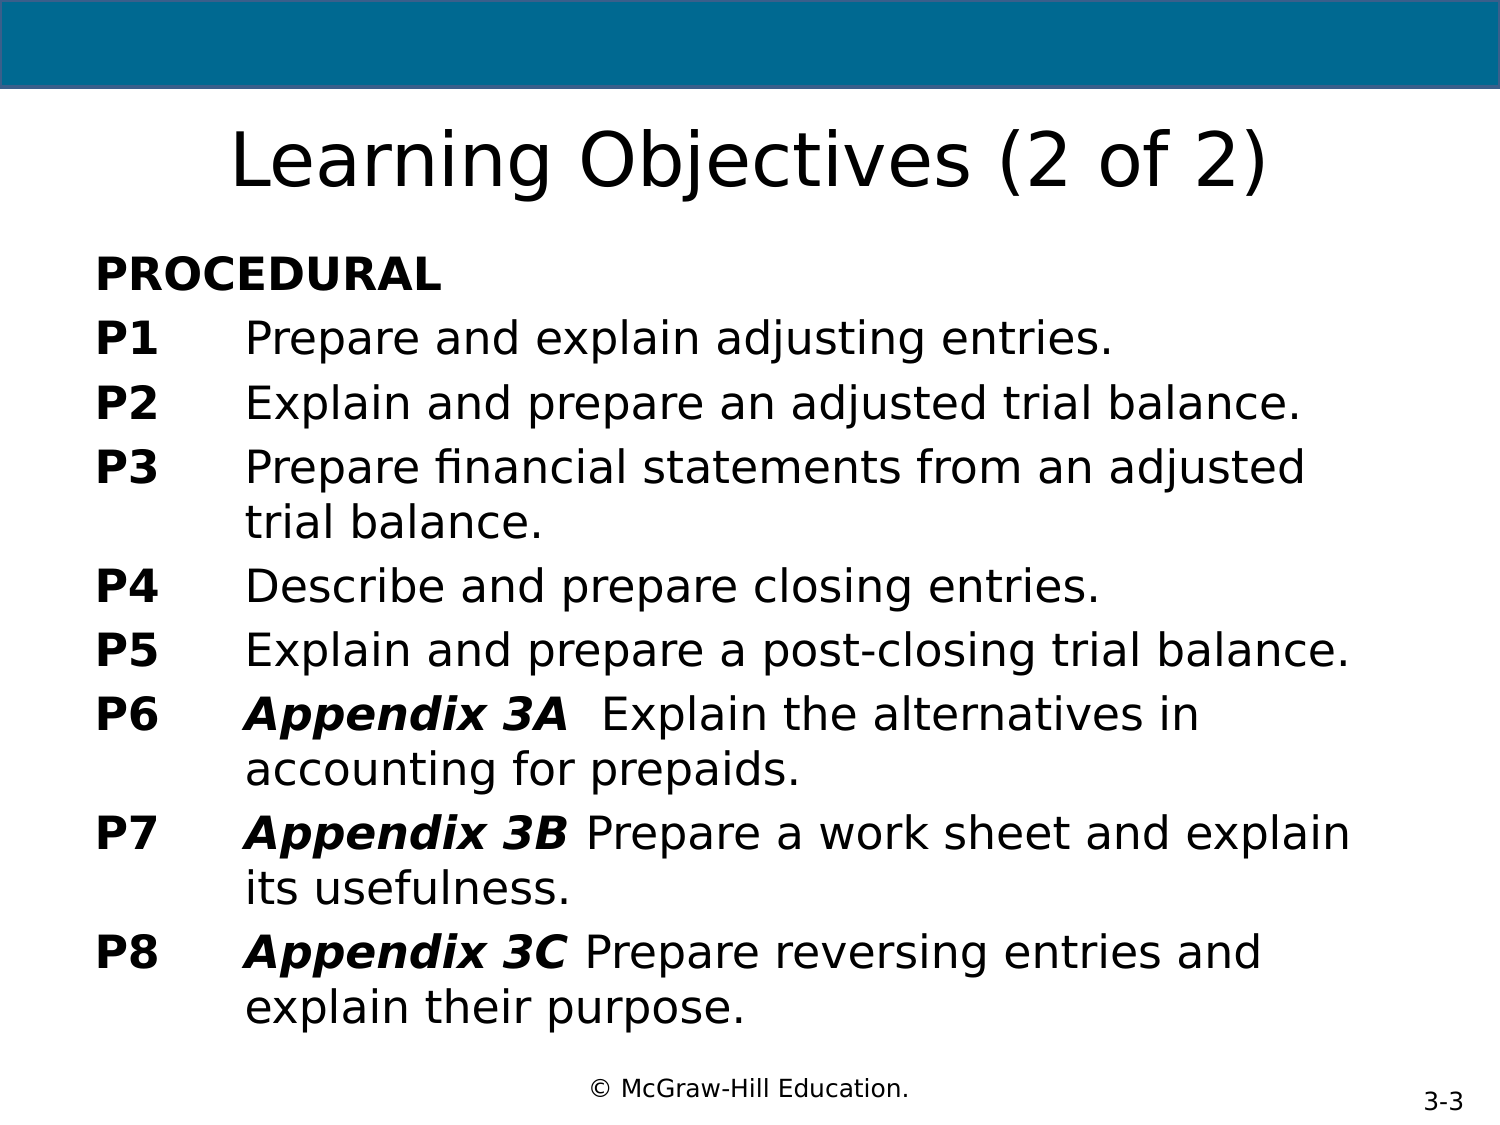

# Learning Objectives (2 of 2)
PROCEDURAL
P1	Prepare and explain adjusting entries.
P2	Explain and prepare an adjusted trial balance.
P3	Prepare financial statements from an adjusted trial balance.
P4	Describe and prepare closing entries.
P5	Explain and prepare a post-closing trial balance.
P6	Appendix 3A  Explain the alternatives in accounting for prepaids.
P7	Appendix 3B Prepare a work sheet and explain its usefulness.
P8	Appendix 3C Prepare reversing entries and explain their purpose.